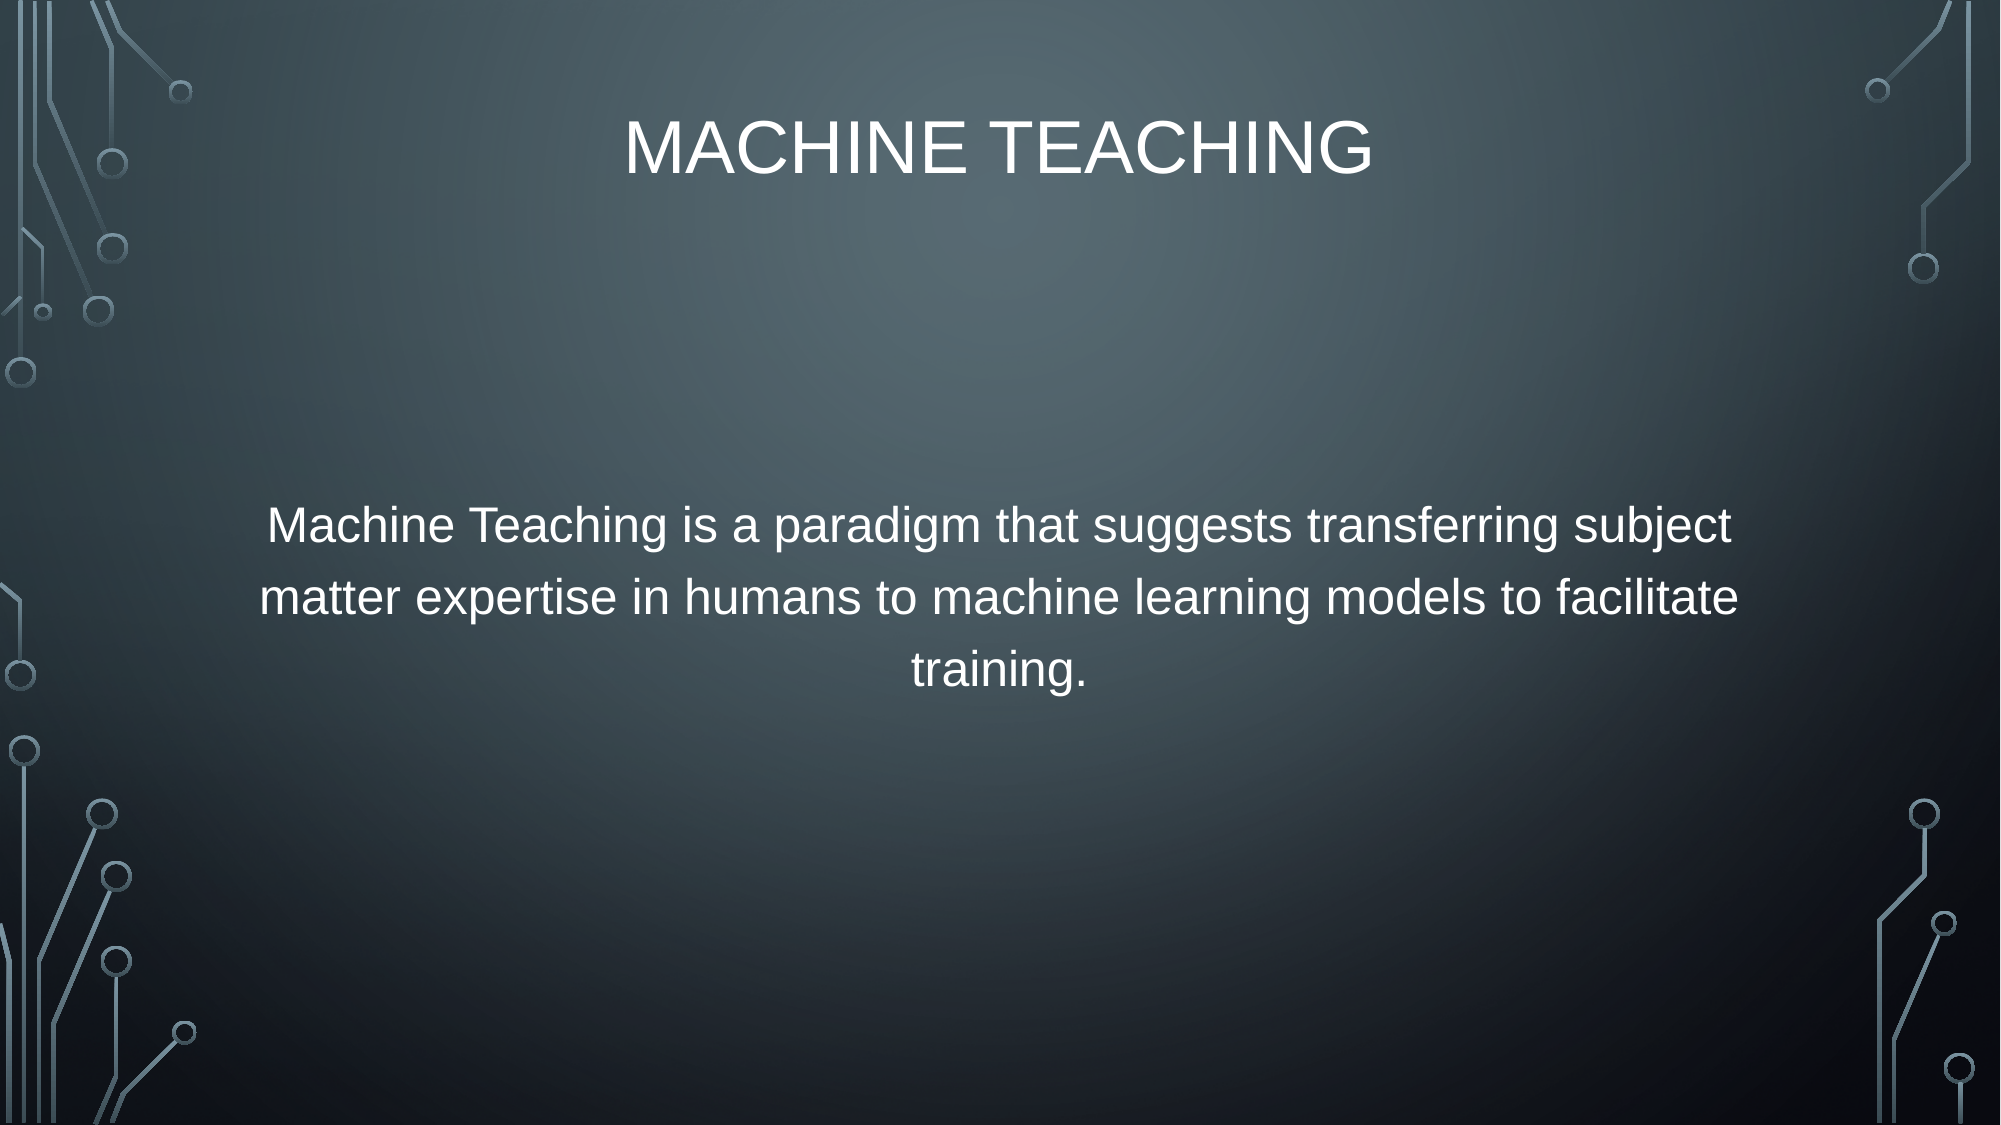

# MACHINE TEACHING
Machine Teaching is a paradigm that suggests transferring subject matter expertise in humans to machine learning models to facilitate training.